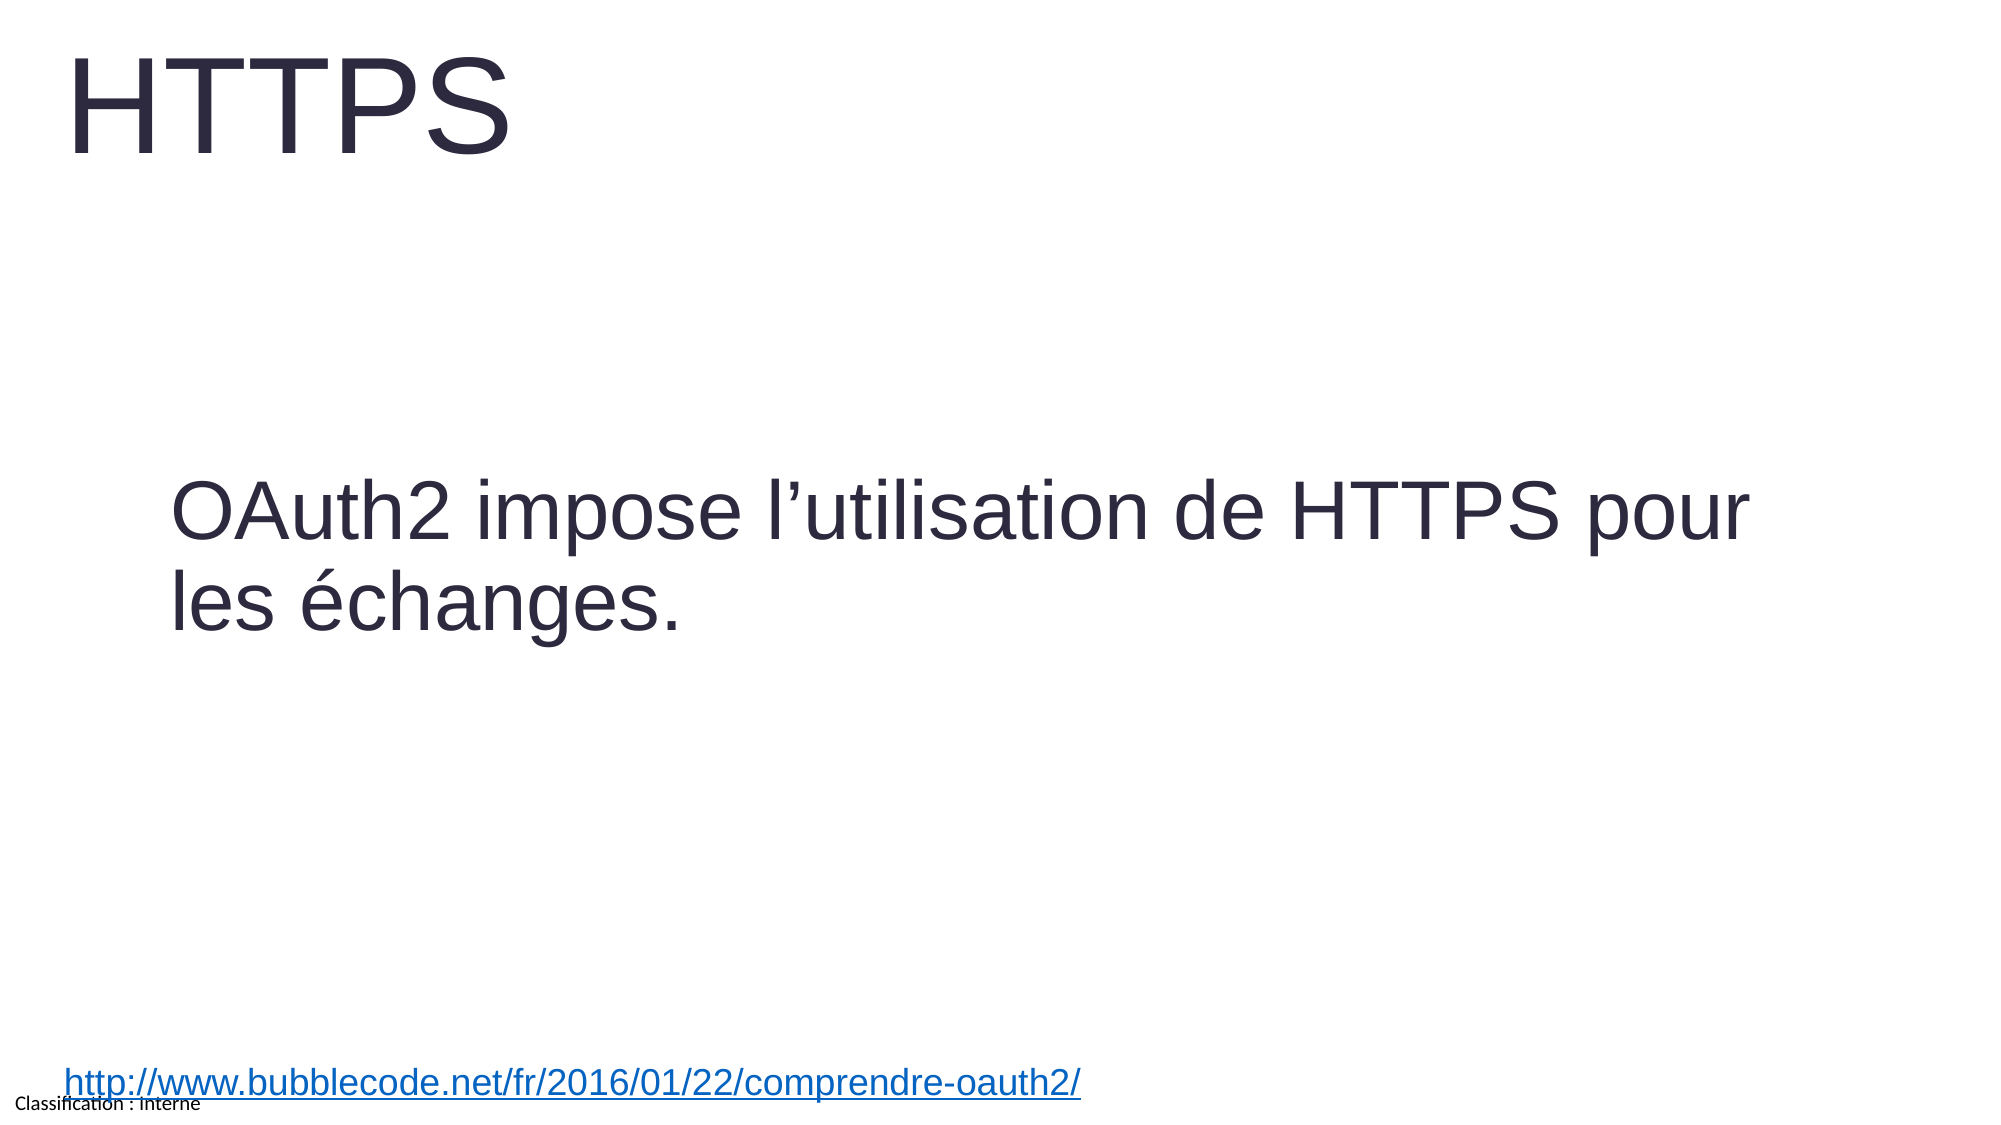

# HTTPS
OAuth2 impose l’utilisation de HTTPS pour les échanges.
http://www.bubblecode.net/fr/2016/01/22/comprendre-oauth2/